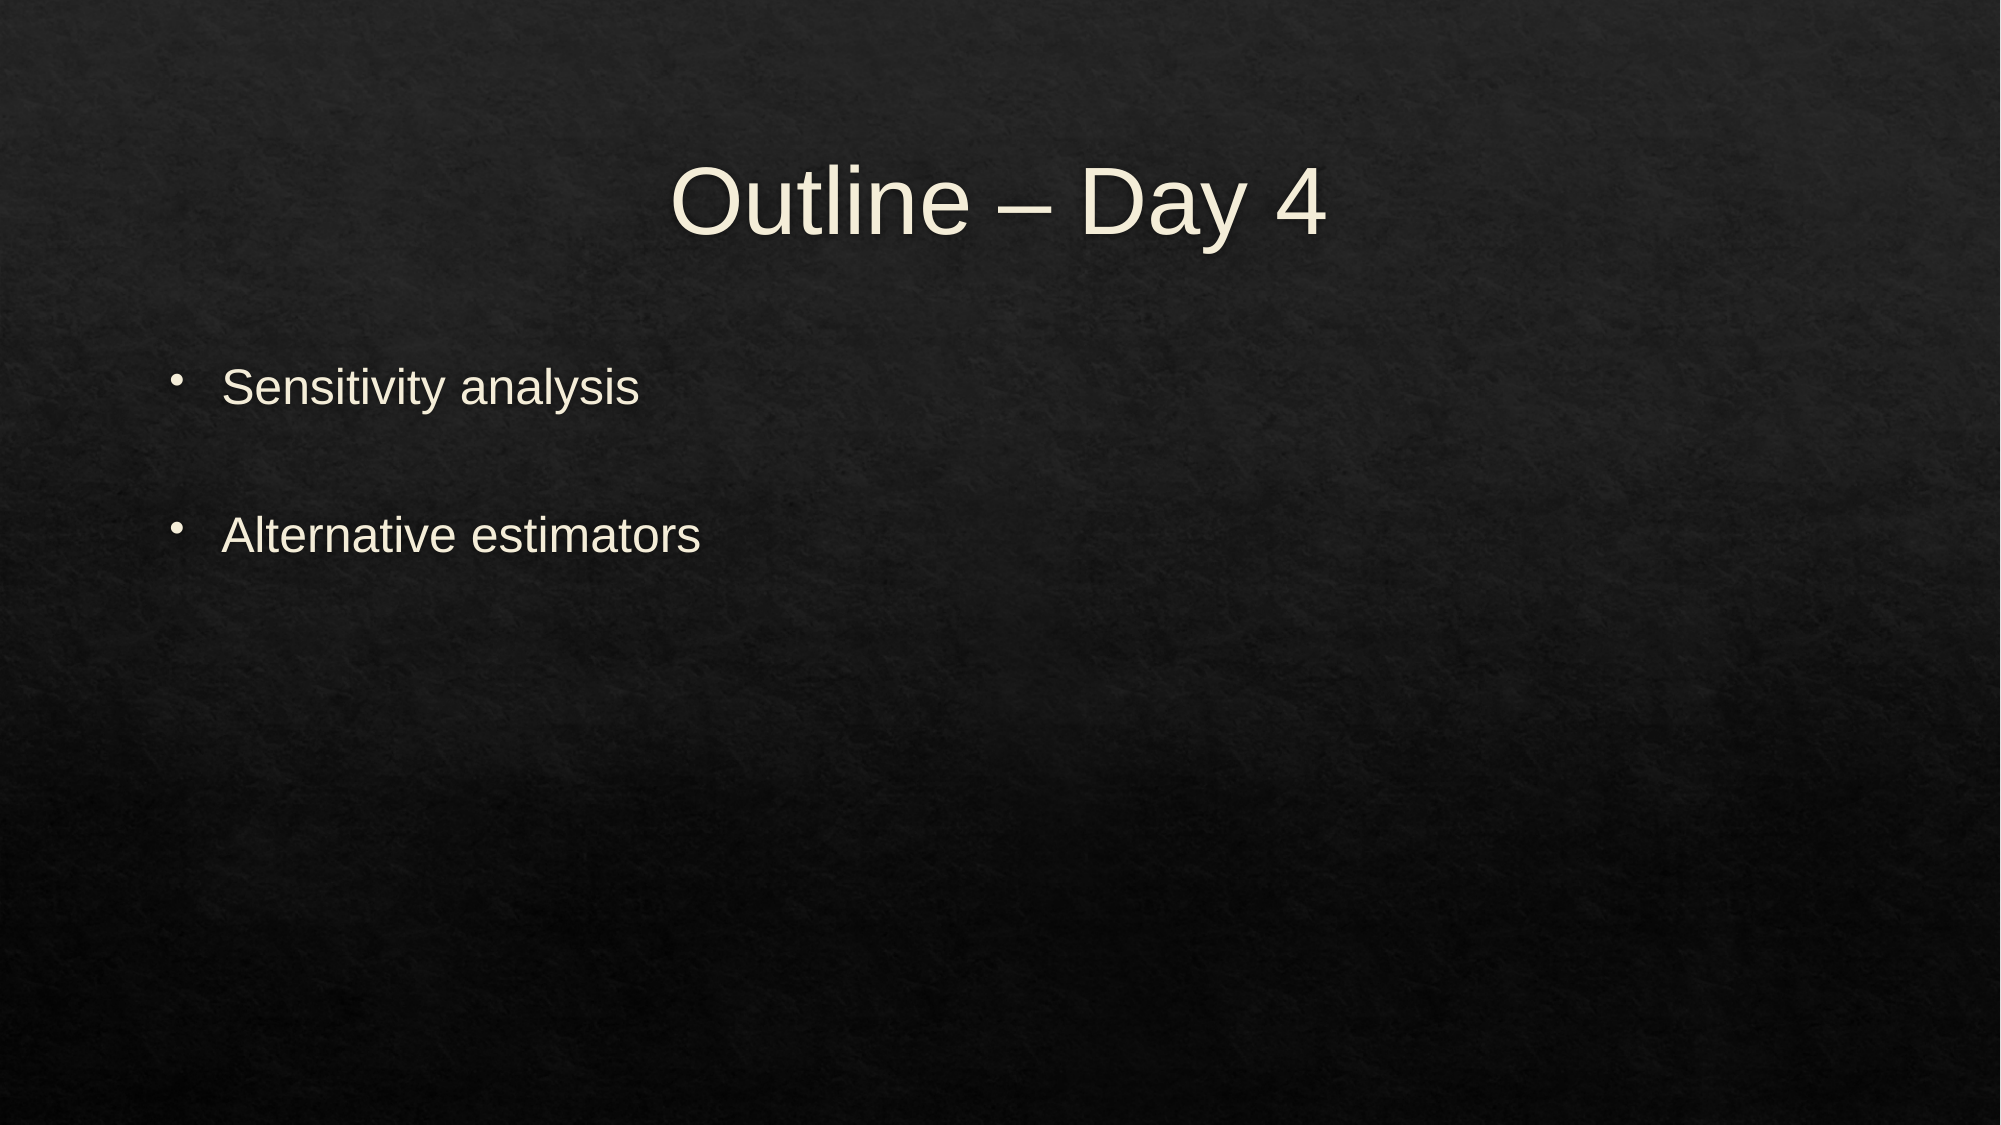

# Outline – Day 4
Sensitivity analysis
Alternative estimators